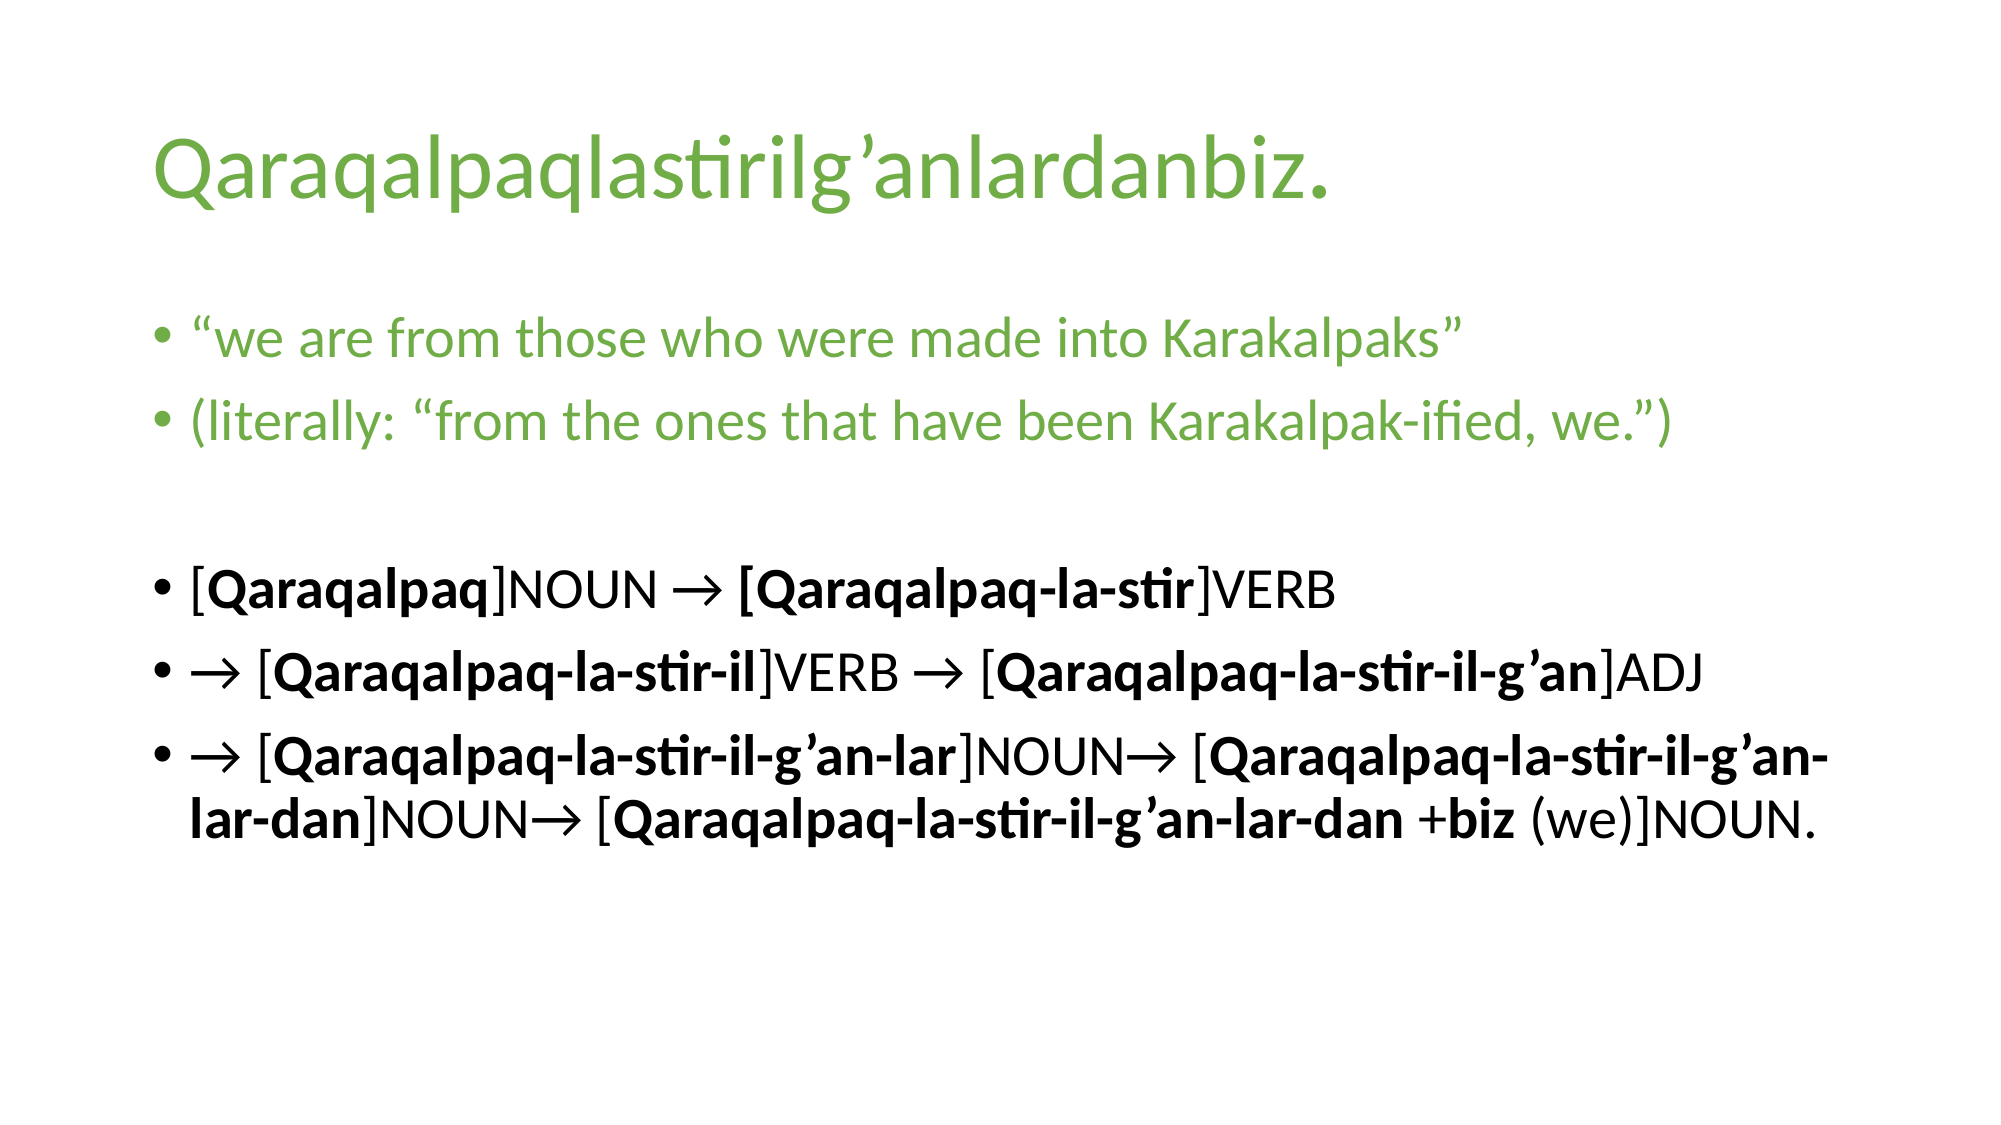

# Qaraqalpaqlastirilg’anlardanbiz.
“we are from those who were made into Karakalpaks”
(literally: “from the ones that have been Karakalpak-ified, we.”)

[Qaraqalpaq]NOUN → [Qaraqalpaq-la-stir]VERB
→ [Qaraqalpaq-la-stir-il]VERB → [Qaraqalpaq-la-stir-il-g’an]ADJ
→ [Qaraqalpaq-la-stir-il-g’an-lar]NOUN→ [Qaraqalpaq-la-stir-il-g’an-lar-dan]NOUN→ [Qaraqalpaq-la-stir-il-g’an-lar-dan +biz (we)]NOUN.